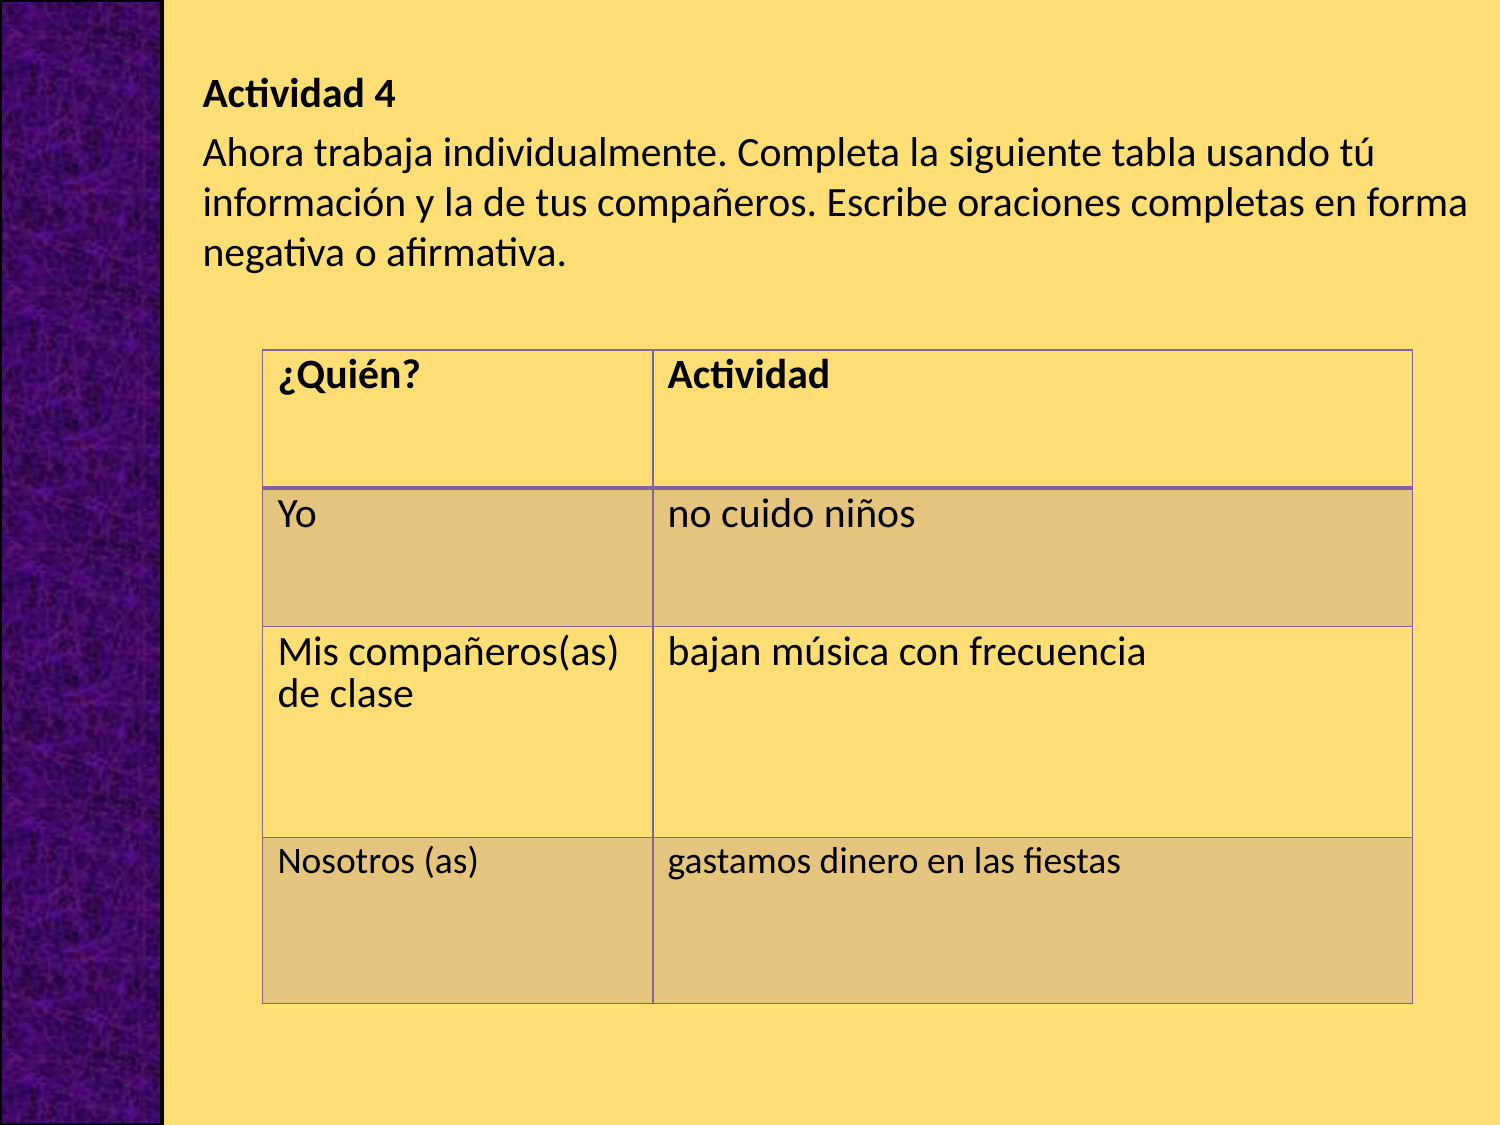

Actividad 4
Ahora trabaja individualmente. Completa la siguiente tabla usando tú información y la de tus compañeros. Escribe oraciones completas en forma negativa o afirmativa.

| ¿Quién? | Actividad |
| --- | --- |
| Yo | no cuido niños |
| Mis compañeros(as) de clase | bajan música con frecuencia |
| Nosotros (as) | gastamos dinero en las fiestas |